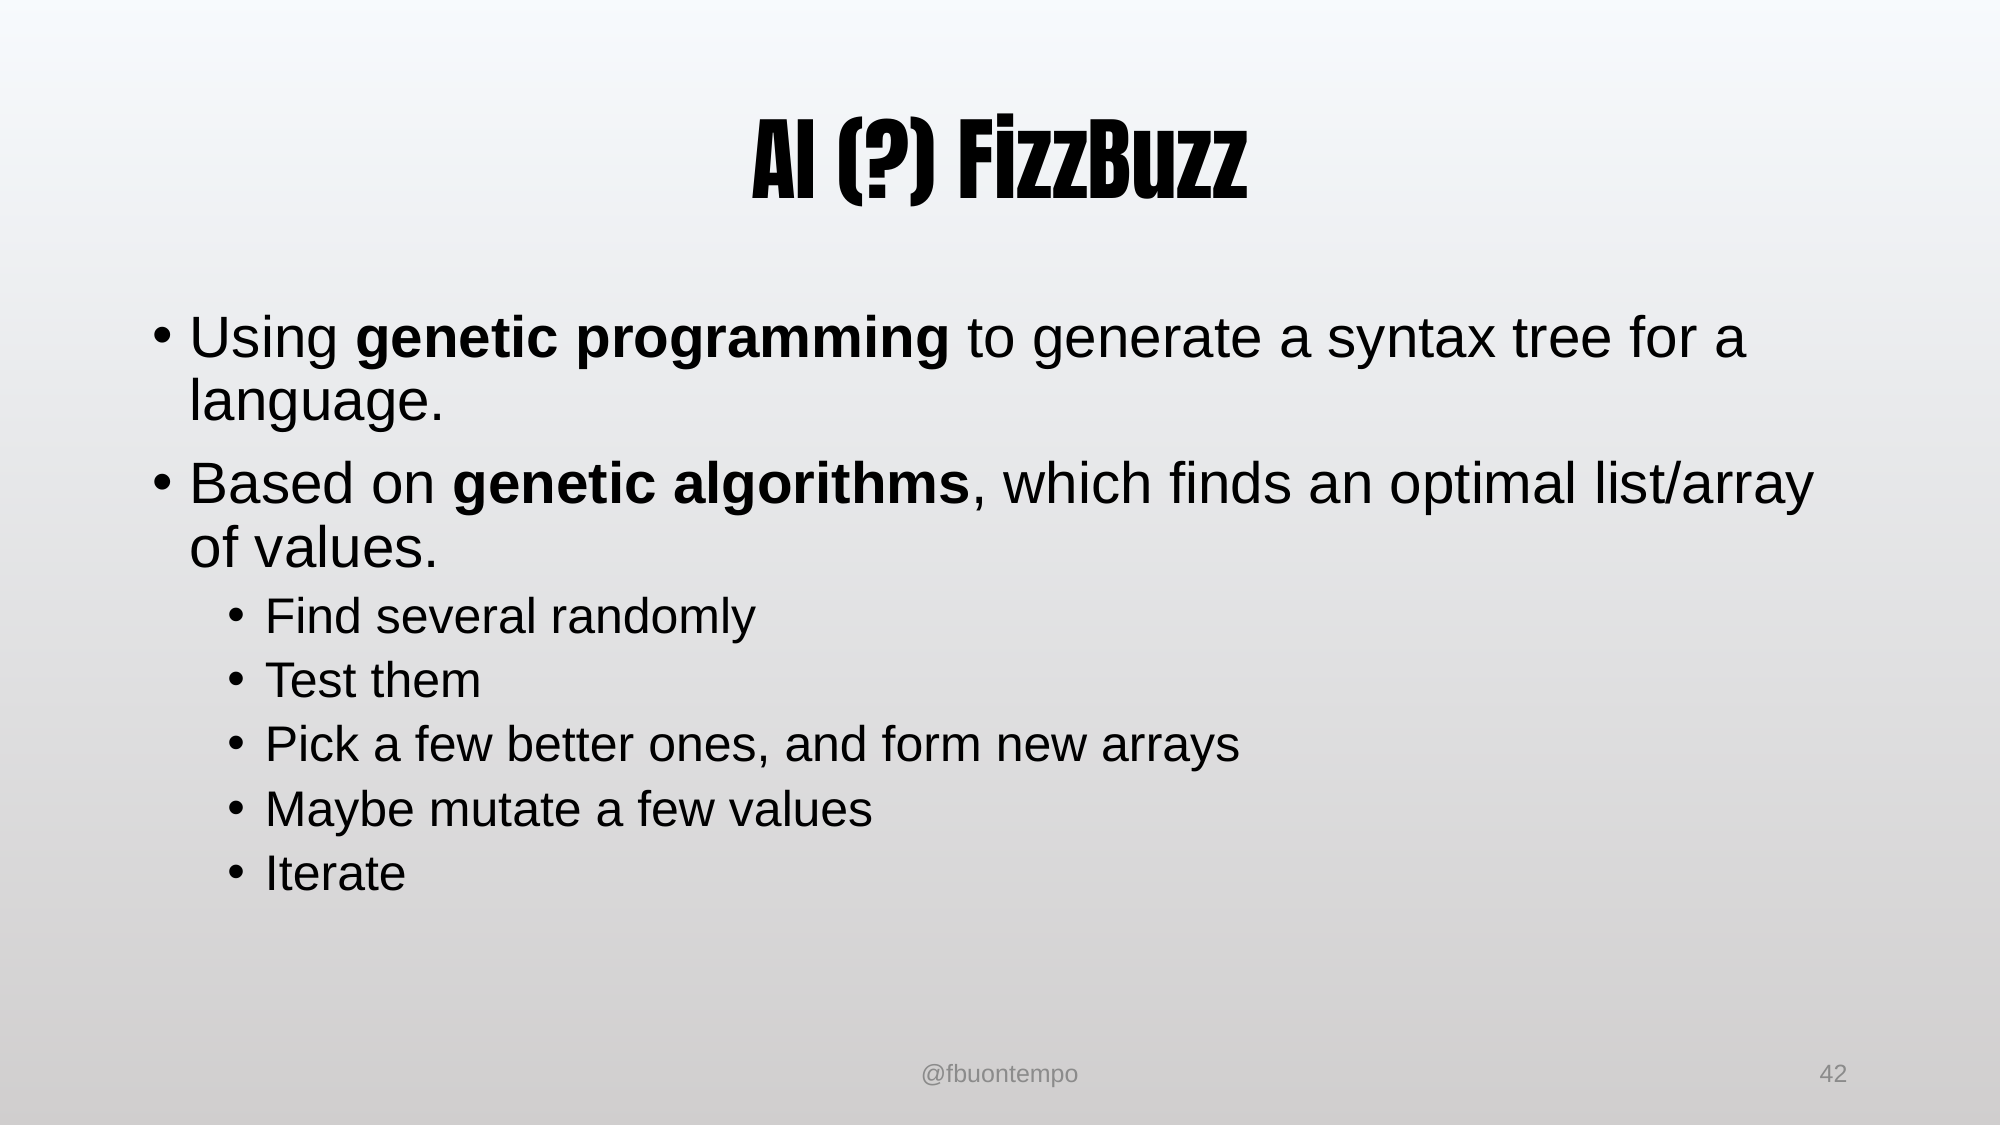

# AI (?) FizzBuzz
Using genetic programming to generate a syntax tree for a language.
Based on genetic algorithms, which finds an optimal list/array of values.
Find several randomly
Test them
Pick a few better ones, and form new arrays
Maybe mutate a few values
Iterate

@fbuontempo
42